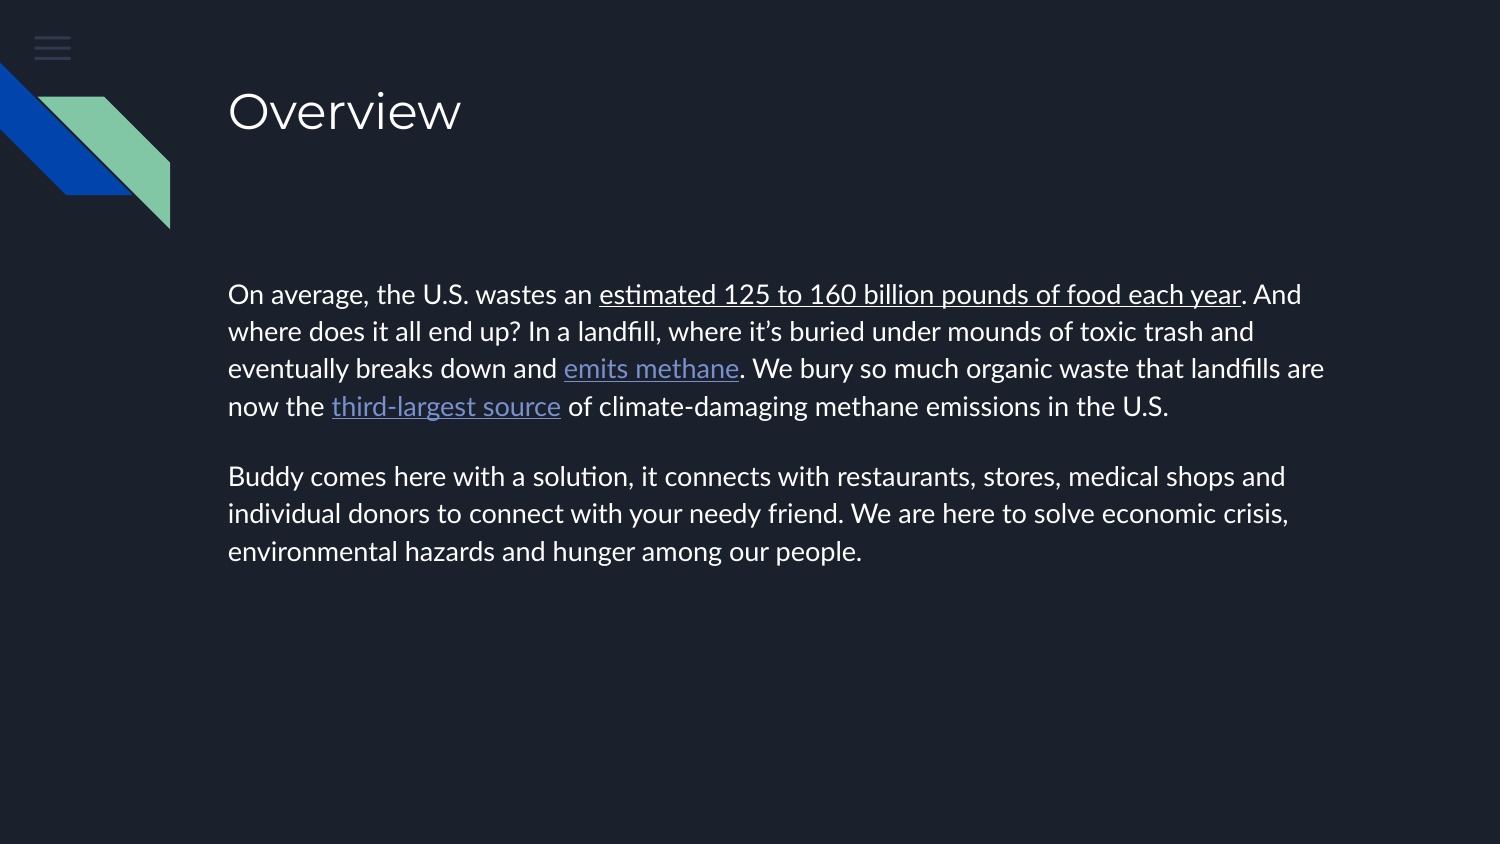

# Overview
On average, the U.S. wastes an estimated 125 to 160 billion pounds of food each year. And where does it all end up? In a landfill, where it’s buried under mounds of toxic trash and eventually breaks down and emits methane. We bury so much organic waste that landfills are now the third-largest source of climate-damaging methane emissions in the U.S.
Buddy comes here with a solution, it connects with restaurants, stores, medical shops and individual donors to connect with your needy friend. We are here to solve economic crisis, environmental hazards and hunger among our people.